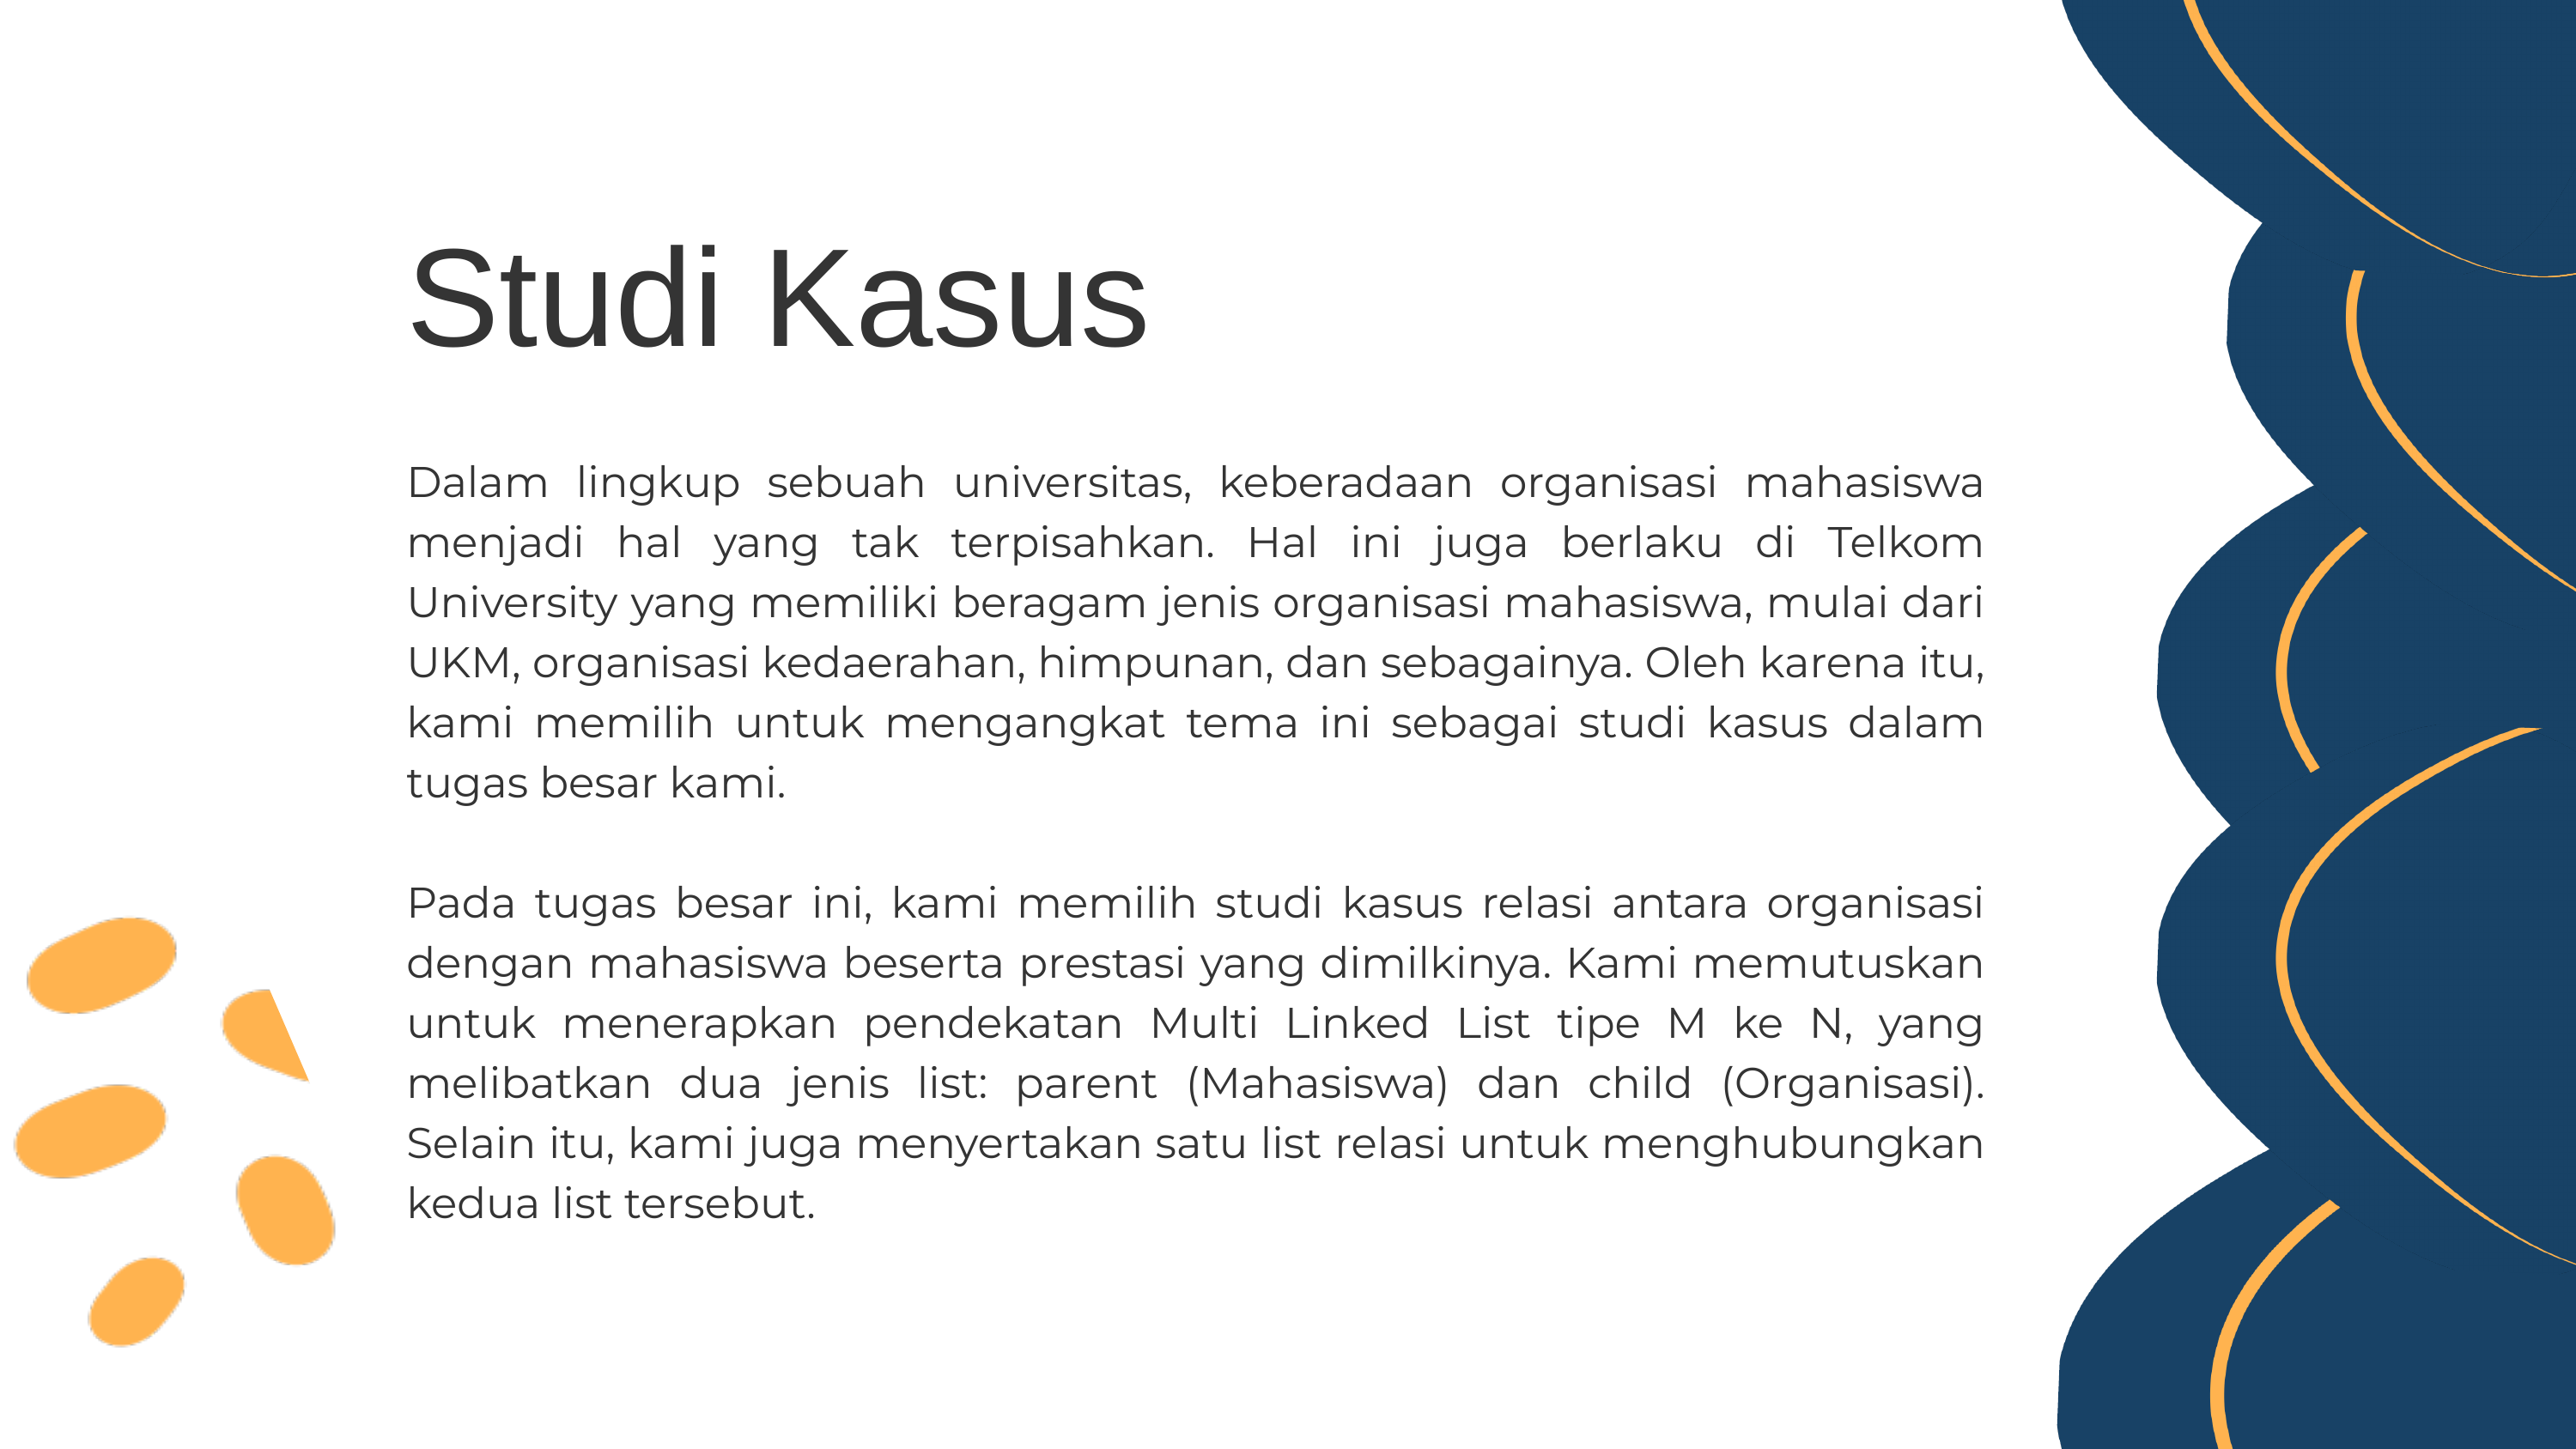

Studi Kasus

Dalam lingkup sebuah universitas, keberadaan organisasi mahasiswa menjadi hal yang tak terpisahkan. Hal ini juga berlaku di Telkom University yang memiliki beragam jenis organisasi mahasiswa, mulai dari UKM, organisasi kedaerahan, himpunan, dan sebagainya. Oleh karena itu, kami memilih untuk mengangkat tema ini sebagai studi kasus dalam tugas besar kami.

Pada tugas besar ini, kami memilih studi kasus relasi antara organisasi dengan mahasiswa beserta prestasi yang dimilkinya. Kami memutuskan untuk menerapkan pendekatan Multi Linked List tipe M ke N, yang melibatkan dua jenis list: parent (Mahasiswa) dan child (Organisasi). Selain itu, kami juga menyertakan satu list relasi untuk menghubungkan kedua list tersebut.